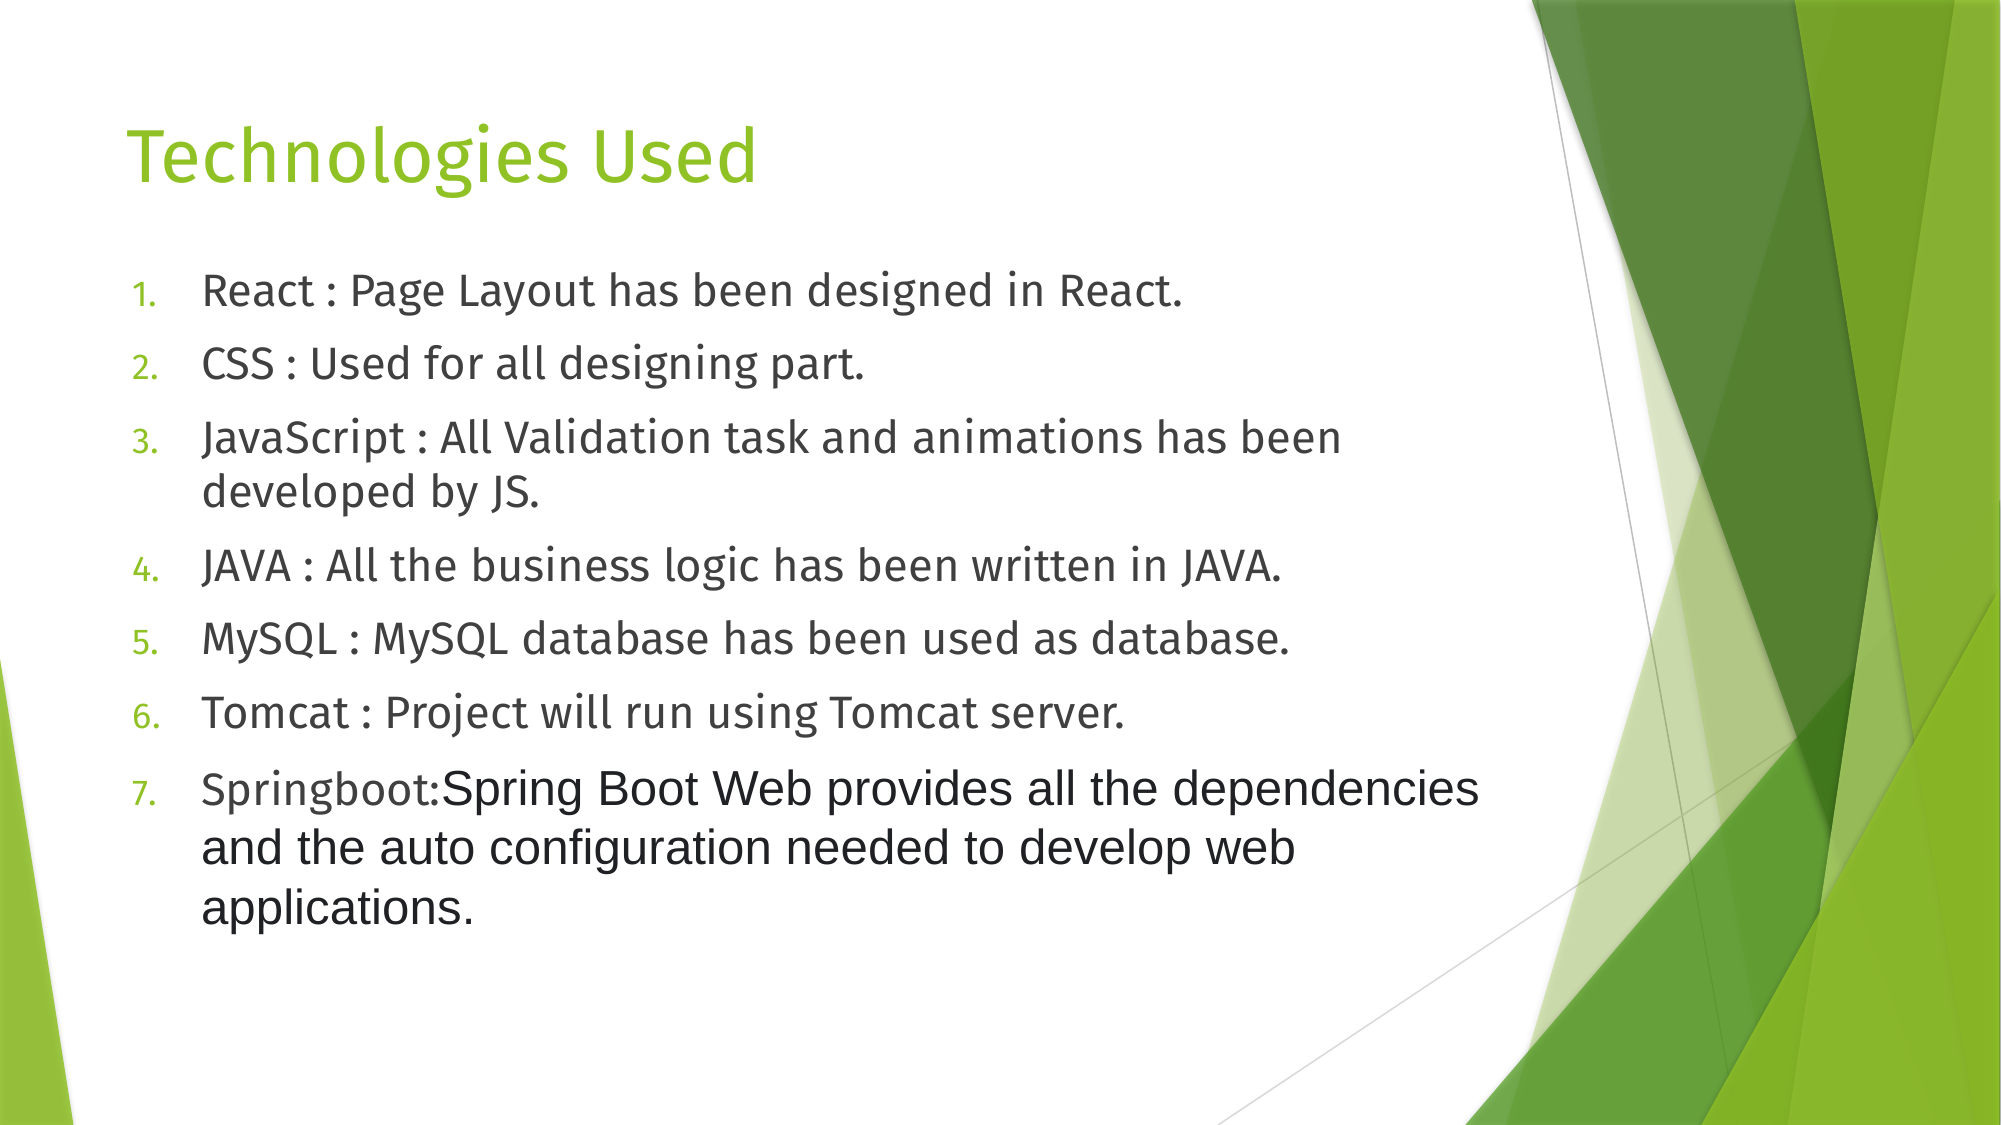

# Technologies Used
React : Page Layout has been designed in React.
CSS : Used for all designing part.
JavaScript : All Validation task and animations has been developed by JS.
JAVA : All the business logic has been written in JAVA.
MySQL : MySQL database has been used as database.
Tomcat : Project will run using Tomcat server.
Springboot:Spring Boot Web provides all the dependencies and the auto configuration needed to develop web applications.